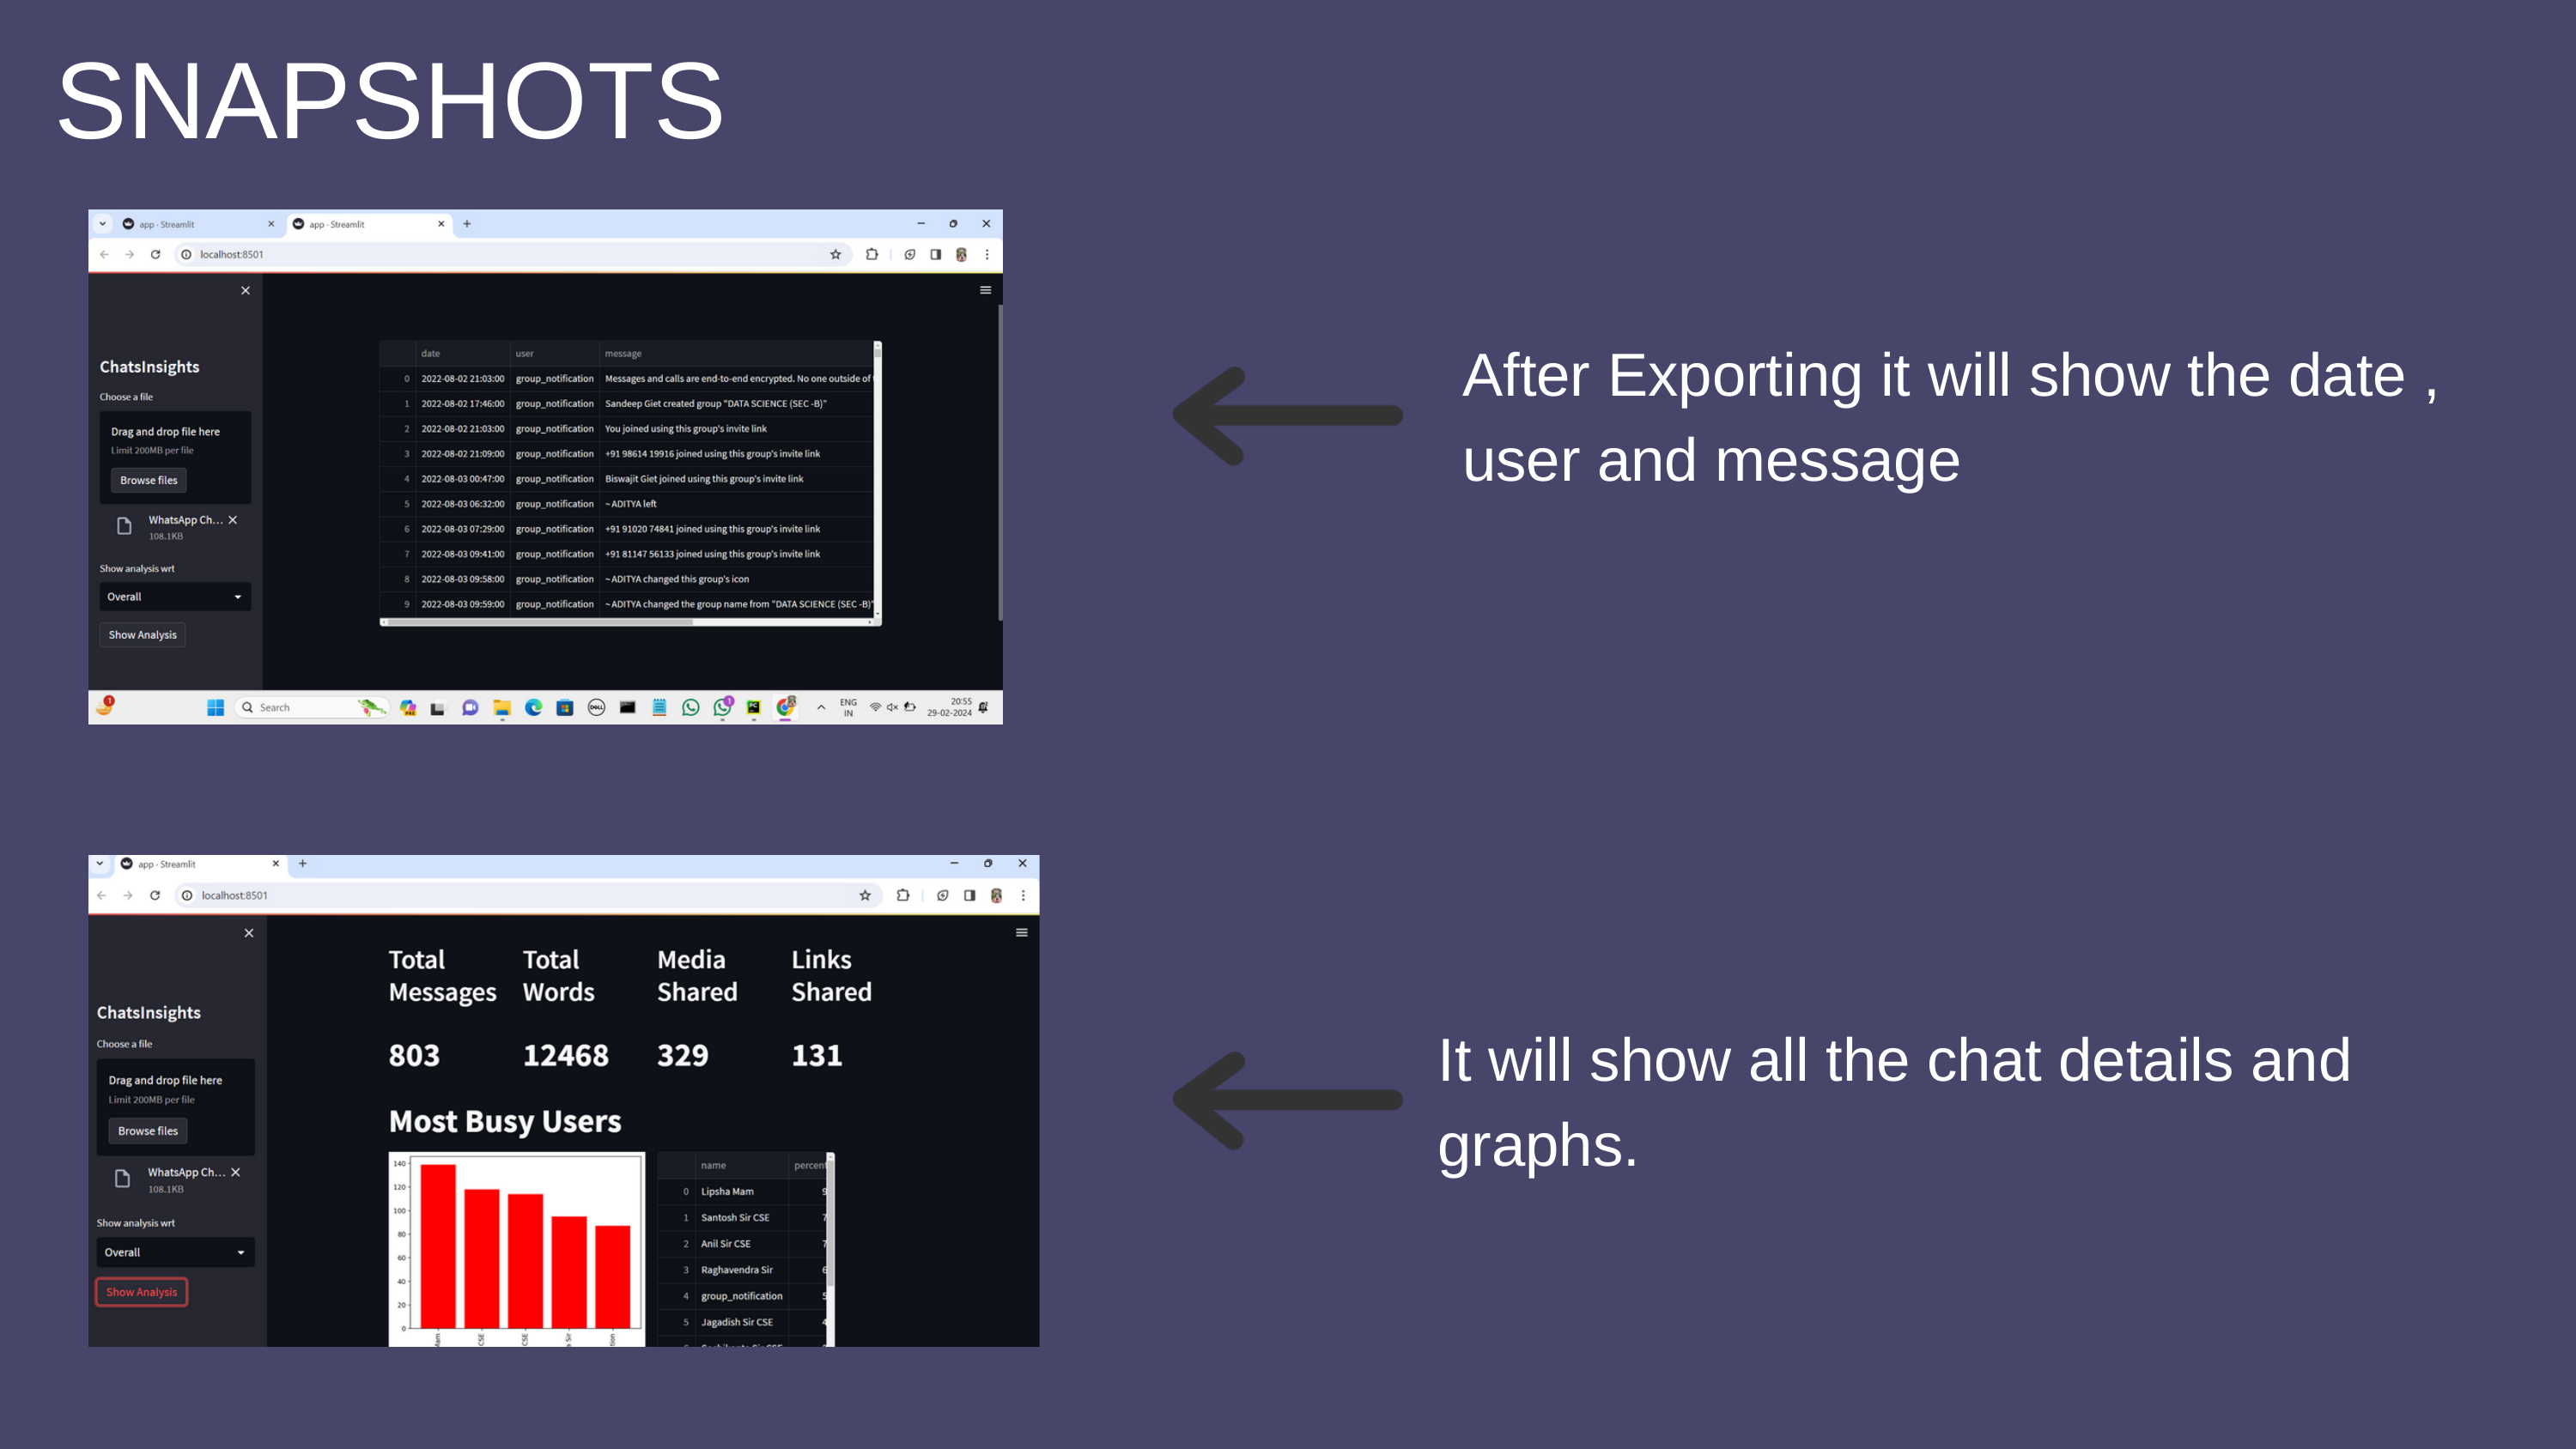

SNAPSHOTS

After Exporting it will show the date , user and message

It will show all the chat details and graphs.